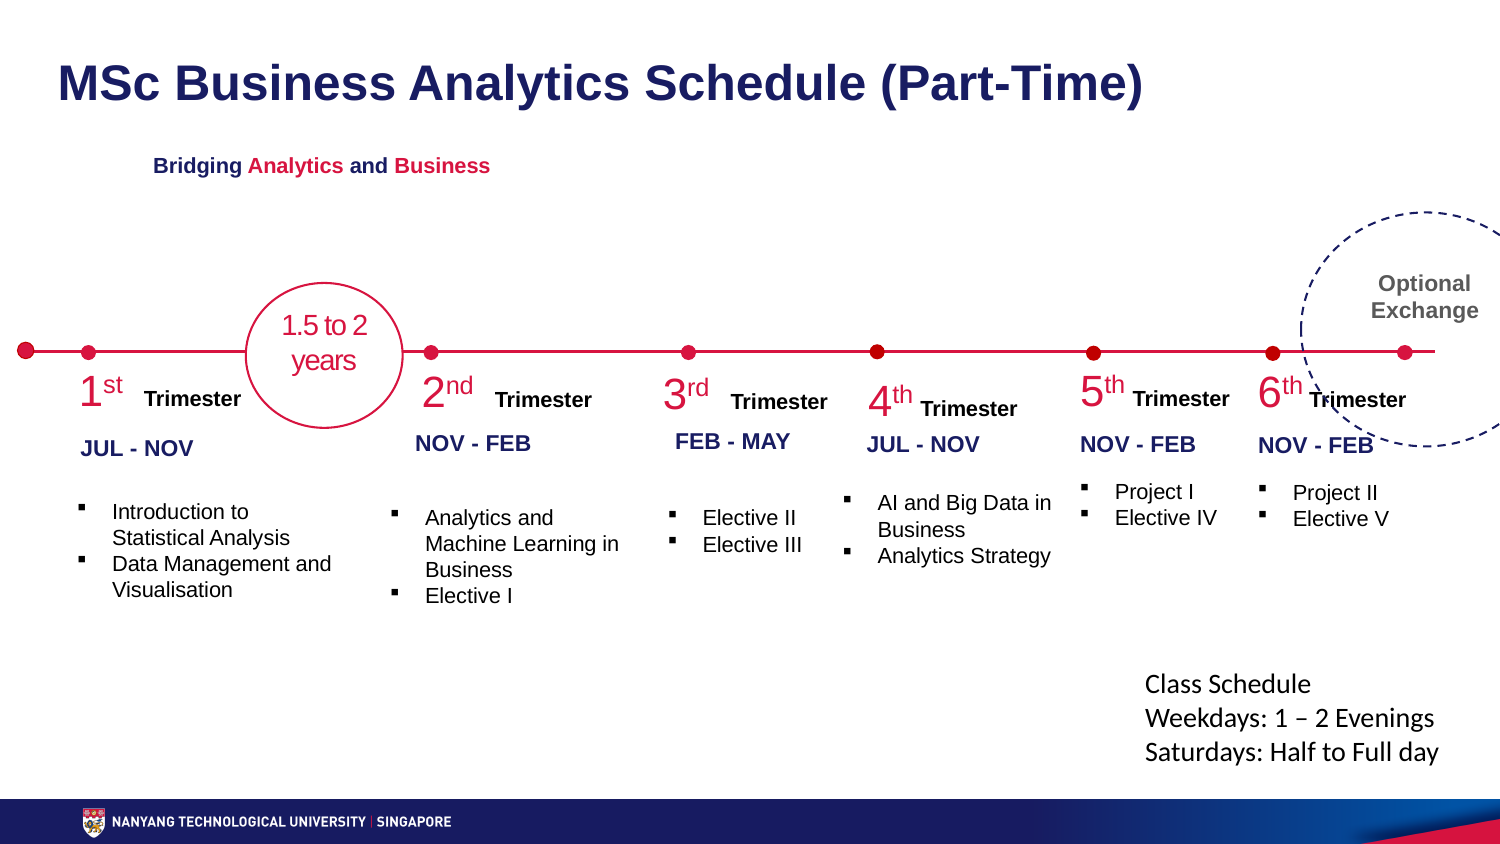

MSc Business Analytics Schedule (Part-Time)
Bridging Analytics and Business

Optional
Exchange
1.5 to 2 years

5th Trimester
1st  Trimester
2nd  Trimester
6th Trimester
3rd  Trimester
4th Trimester
FEB - MAY
NOV - FEB
JUL - NOV
NOV - FEB
NOV - FEB
JUL - NOV
Project I
Elective IV

Project II
Elective V

AI and Big Data in Business
Analytics Strategy

Introduction to Statistical Analysis
Data Management and Visualisation

Analytics and Machine Learning in Business
Elective I

Elective II
Elective III

Class Schedule
Weekdays: 1 – 2 Evenings
Saturdays: Half to Full day